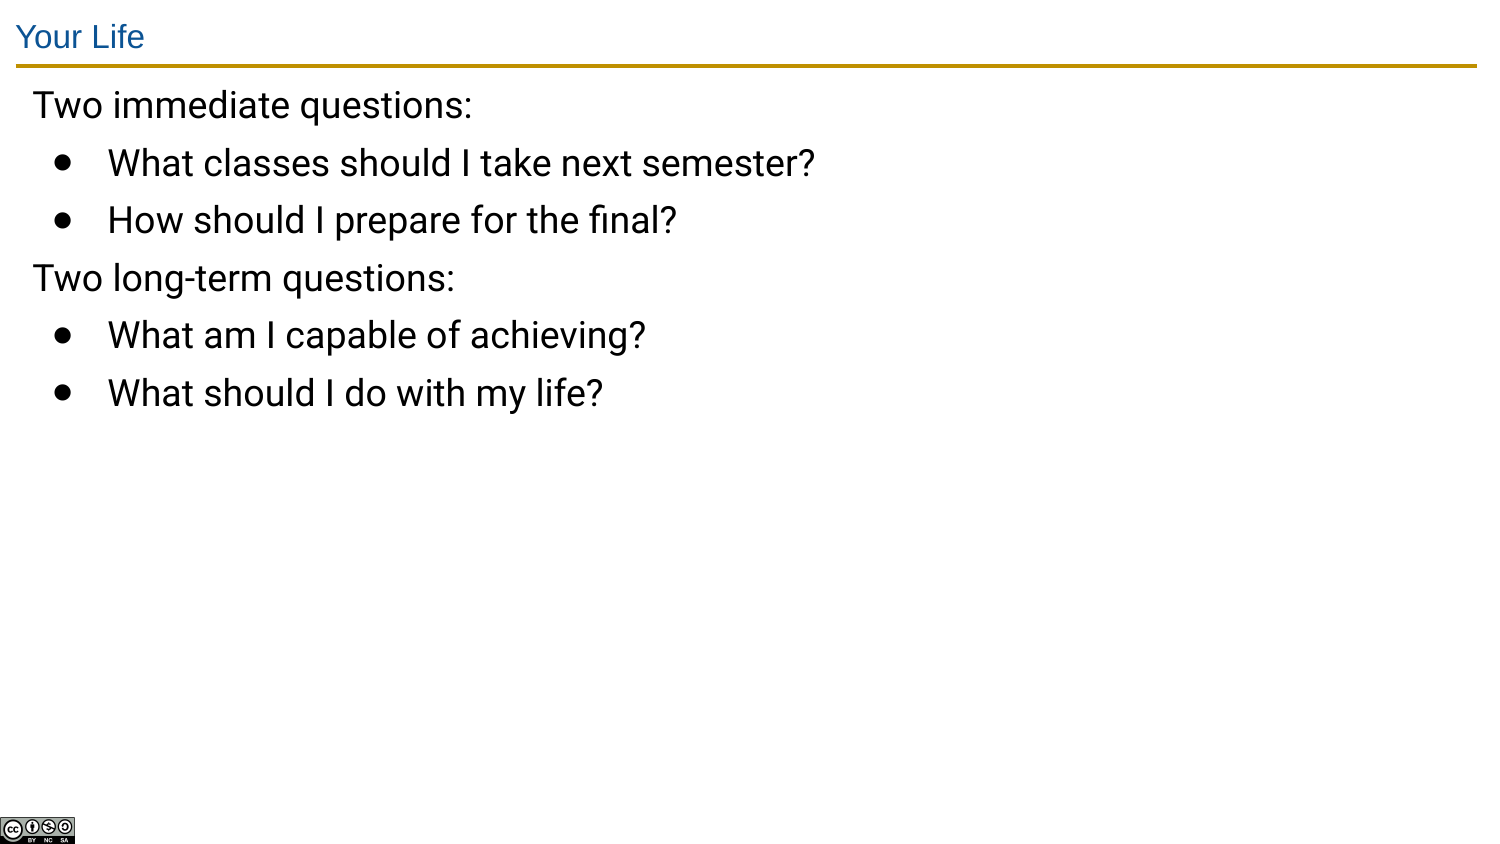

# Your Life
Two immediate questions:
What classes should I take next semester?
How should I prepare for the final?
Two long-term questions:
What am I capable of achieving?
What should I do with my life?